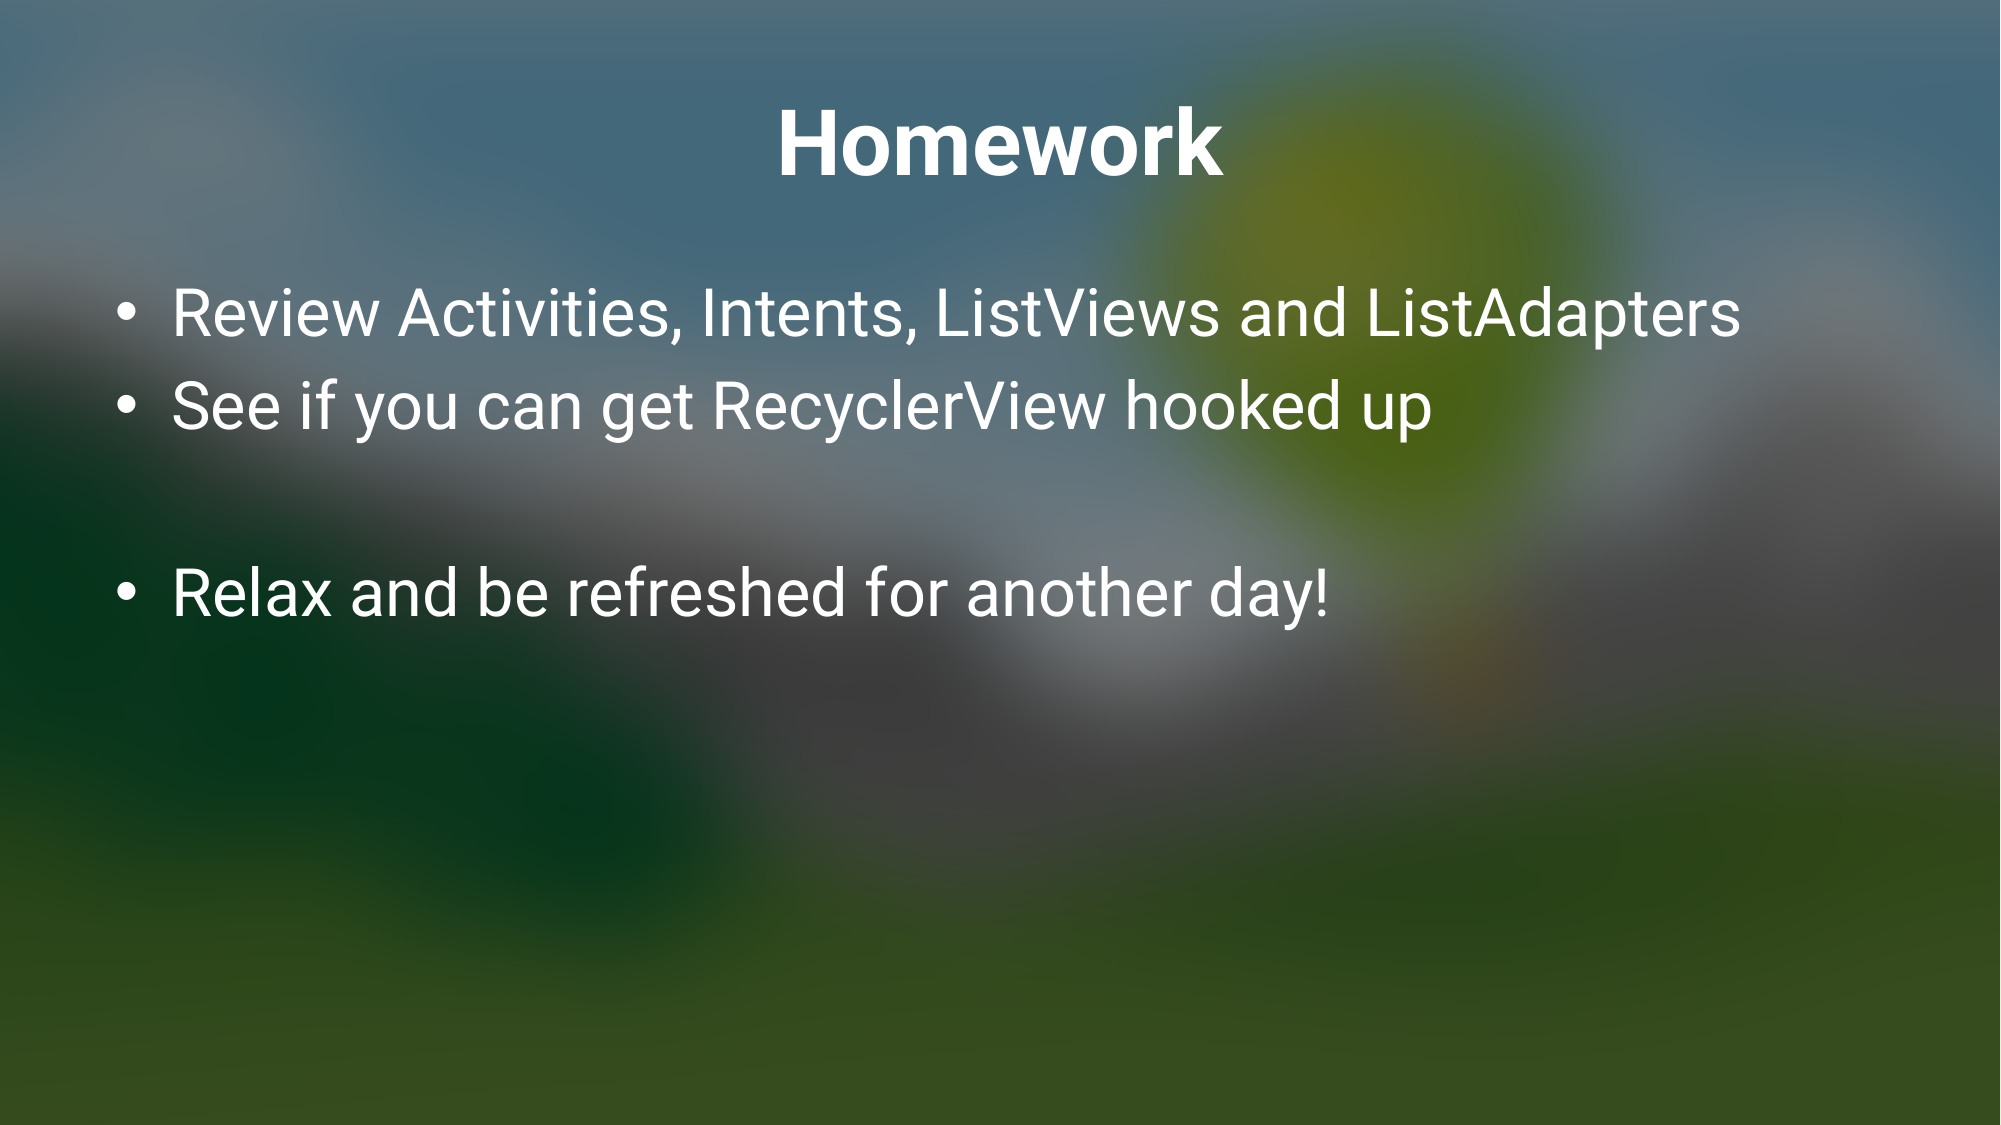

# Homework
Review Activities, Intents, ListViews and ListAdapters
See if you can get RecyclerView hooked up

Relax and be refreshed for another day!